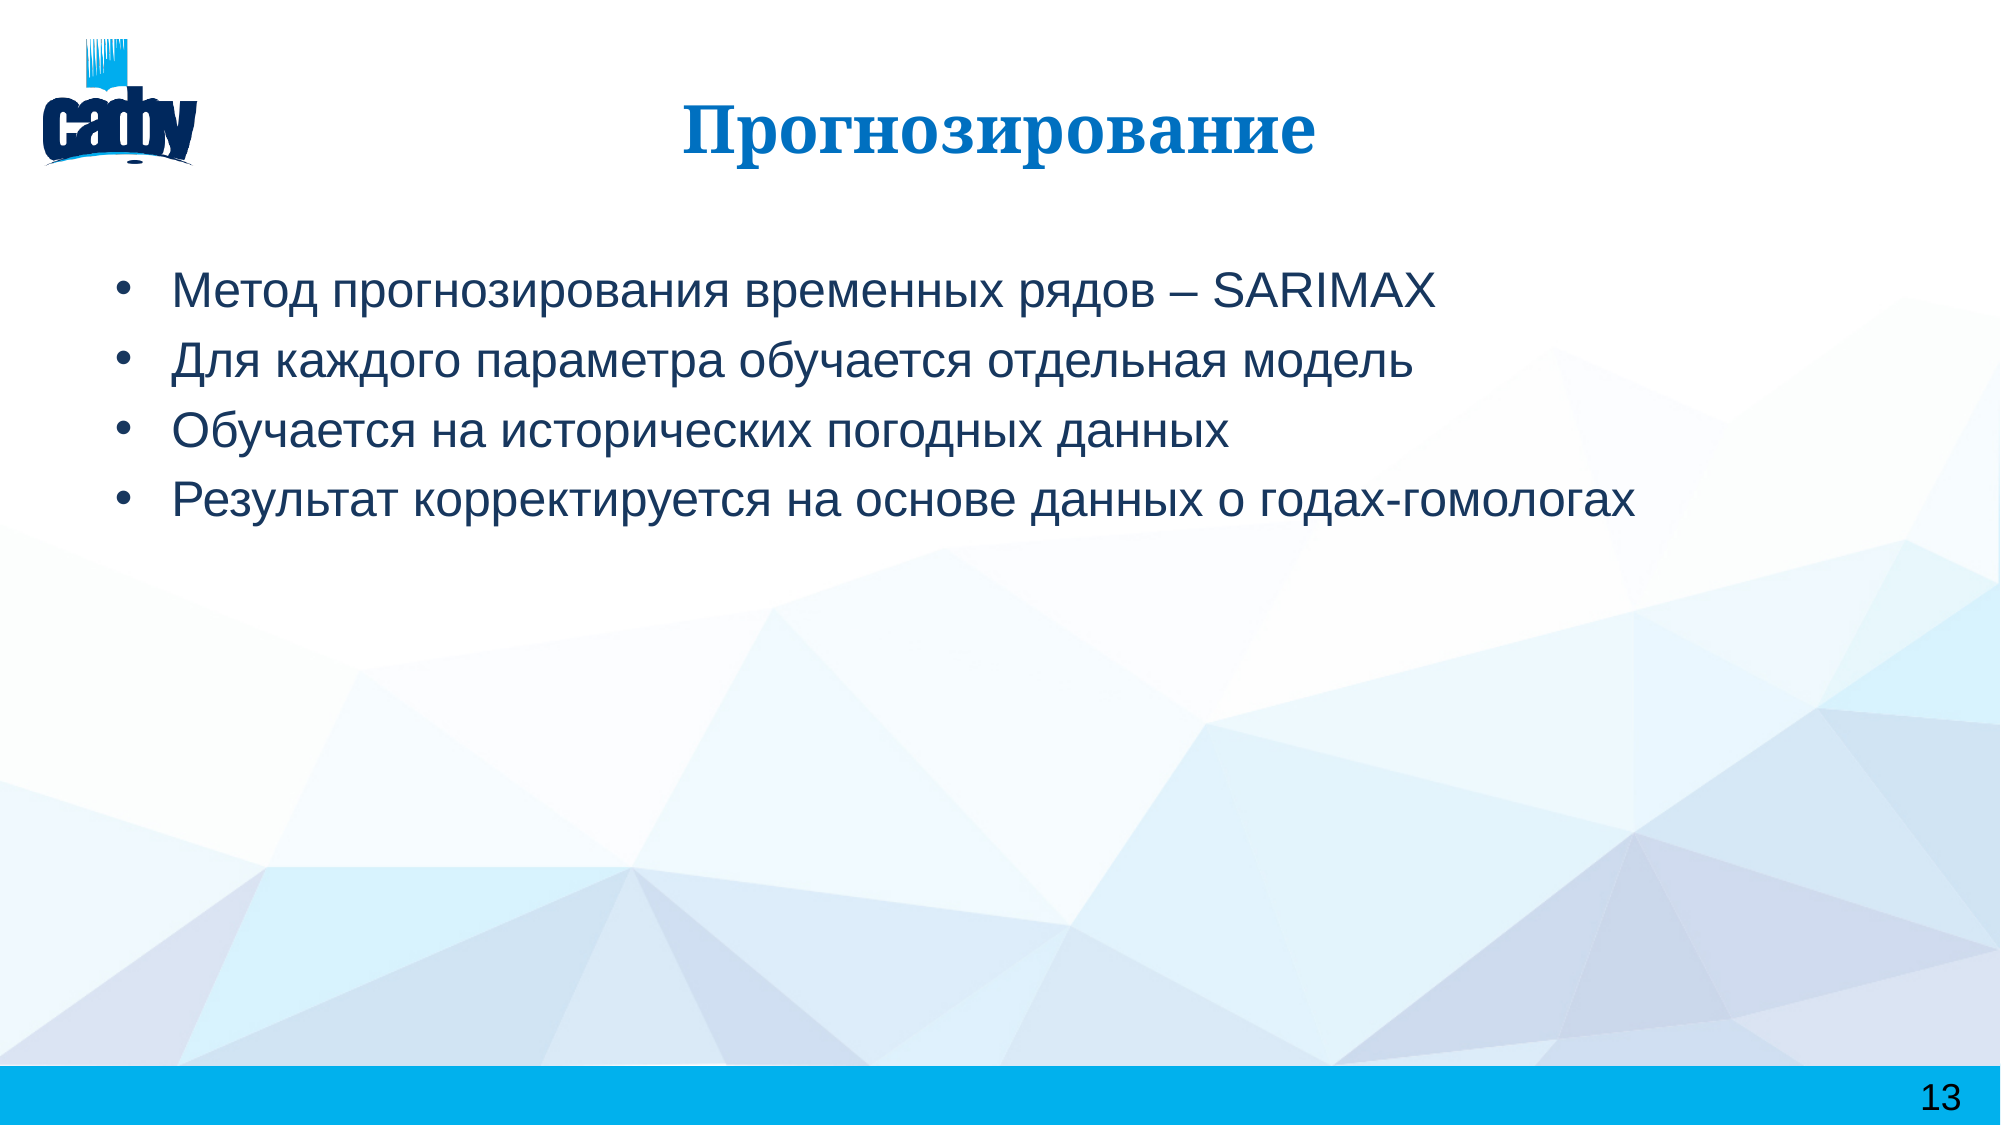

# Прогнозирование
Метод прогнозирования временных рядов – SARIMAX
Для каждого параметра обучается отдельная модель
Обучается на исторических погодных данных
Результат корректируется на основе данных о годах-гомологах

13